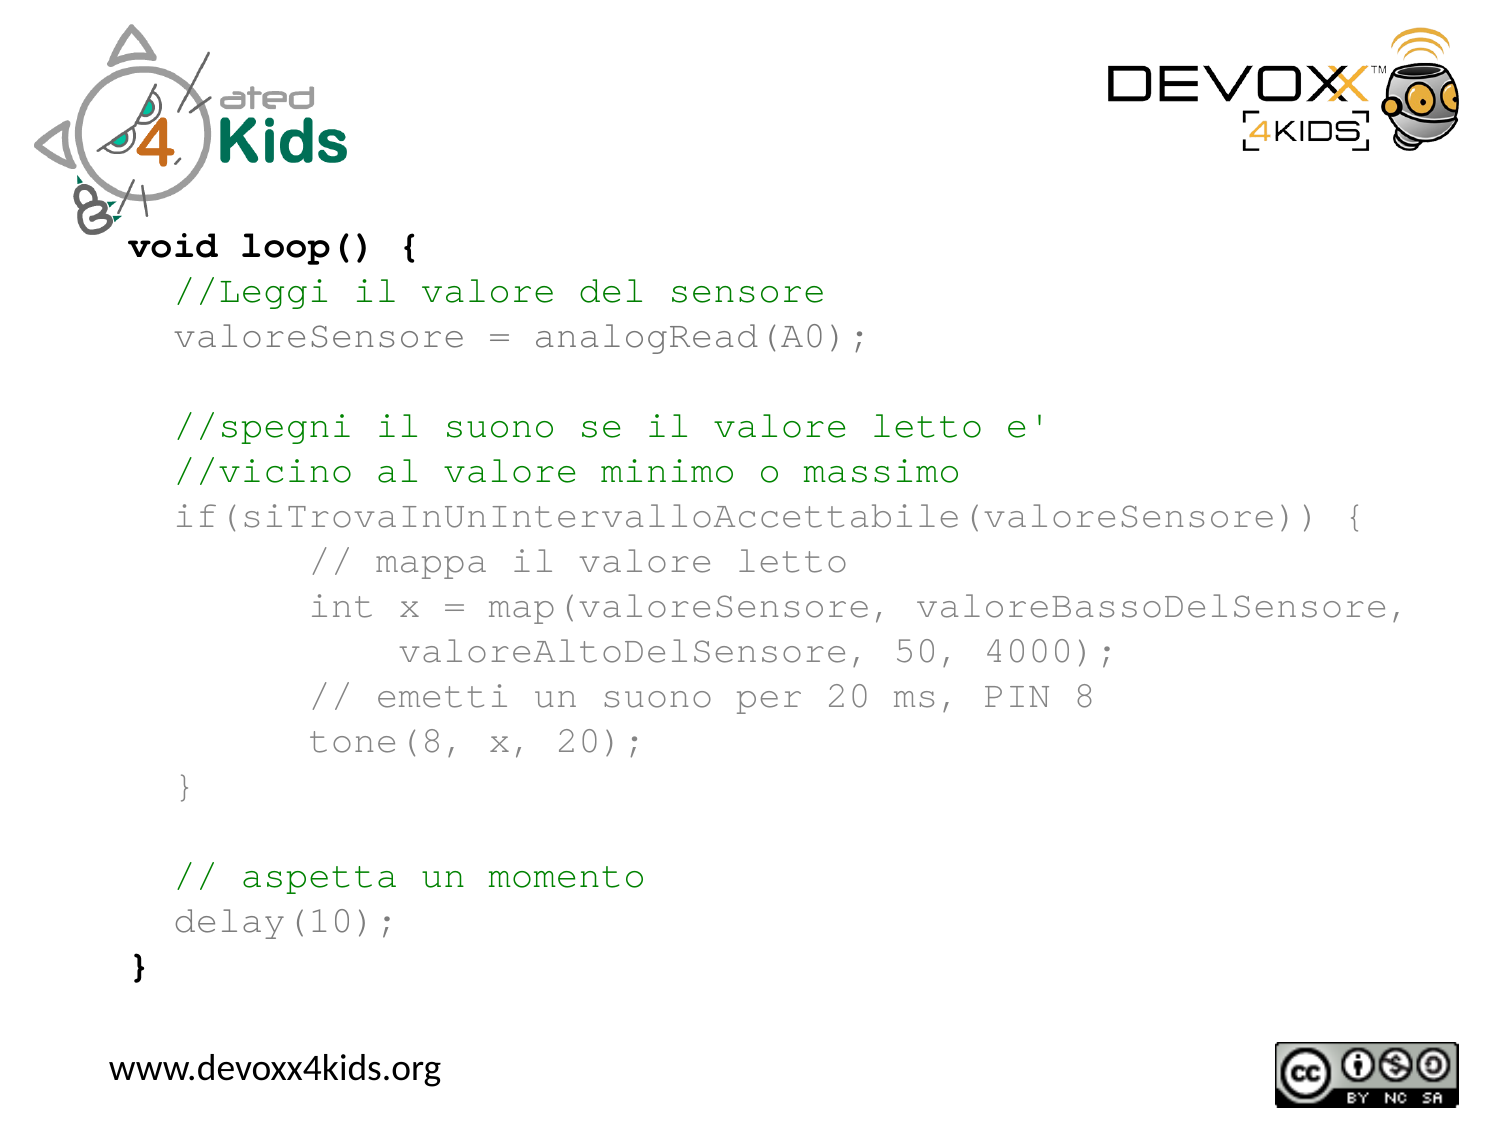

void loop() {
  //Leggi il valore del sensore
  valoreSensore = analogRead(A0);

  //spegni il suono se il valore letto e'
  //vicino al valore minimo o massimo
  if(siTrovaInUnIntervalloAccettabile(valoreSensore)) {
        // mappa il valore letto
        int x = map(valoreSensore, valoreBassoDelSensore,
            valoreAltoDelSensore, 50, 4000);
        // emetti un suono per 20 ms, PIN 8
        tone(8, x, 20);
  }

  // aspetta un momento
  delay(10);
}
23